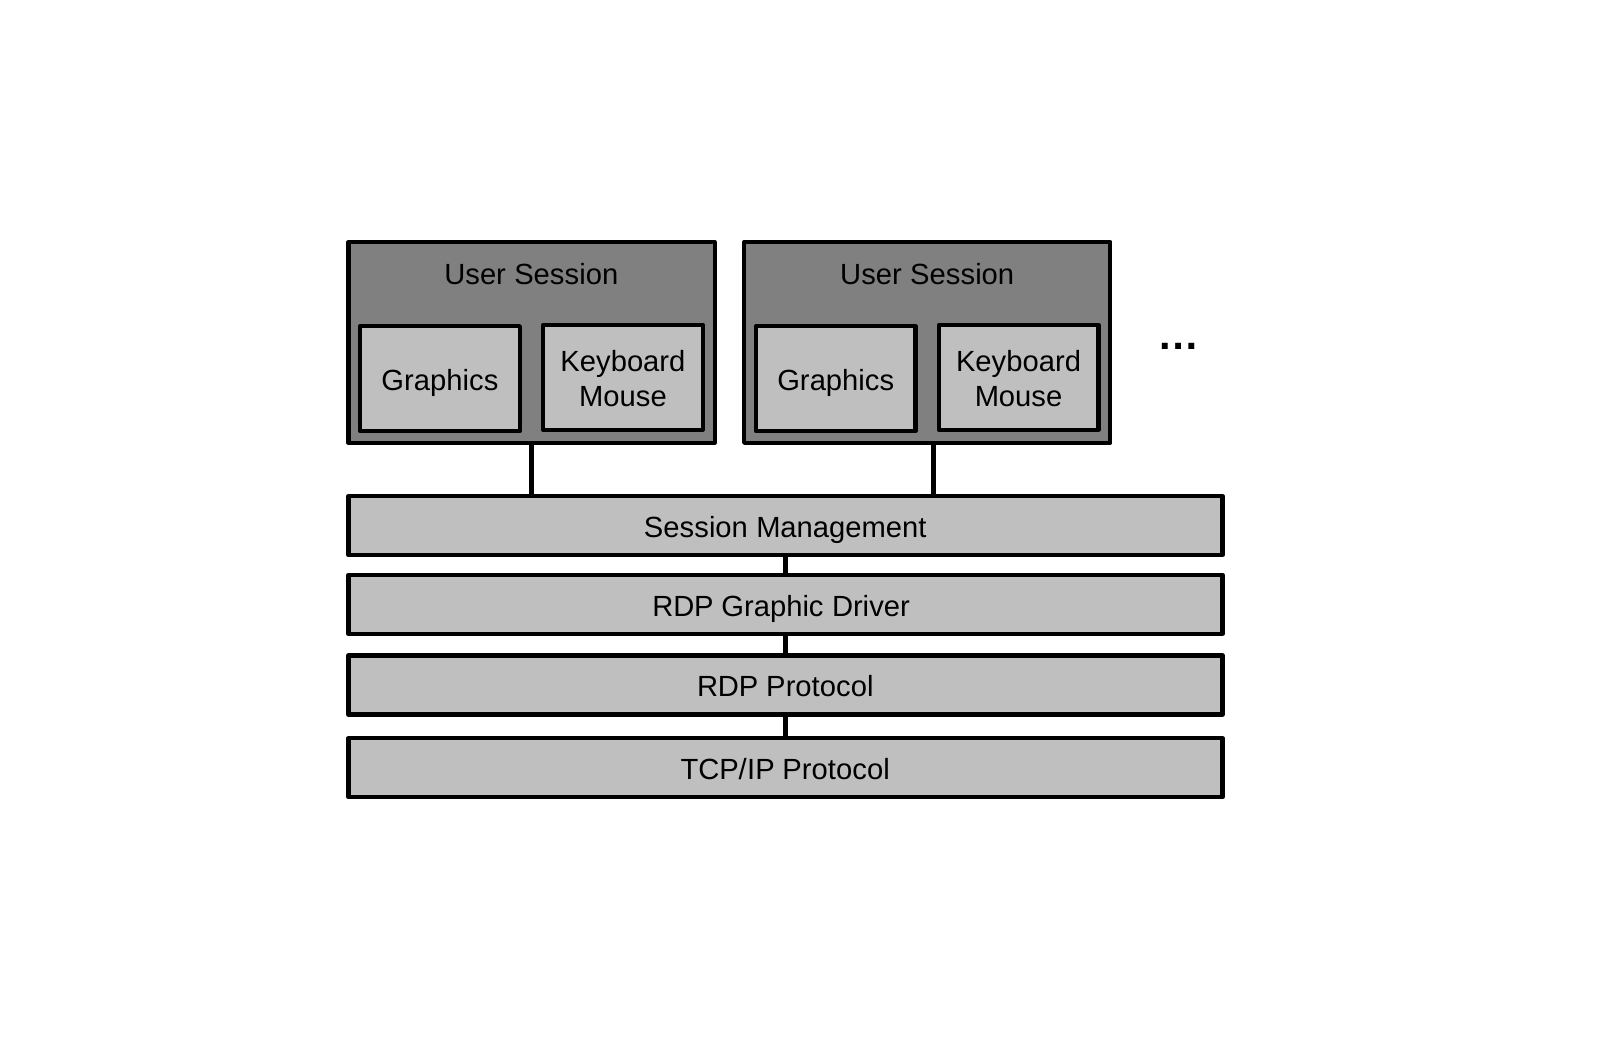

User Session

User Session

…
Keyboard Mouse
Keyboard Mouse
Graphics
Graphics
Session Management
RDP Graphic Driver
RDP Protocol
TCP/IP Protocol